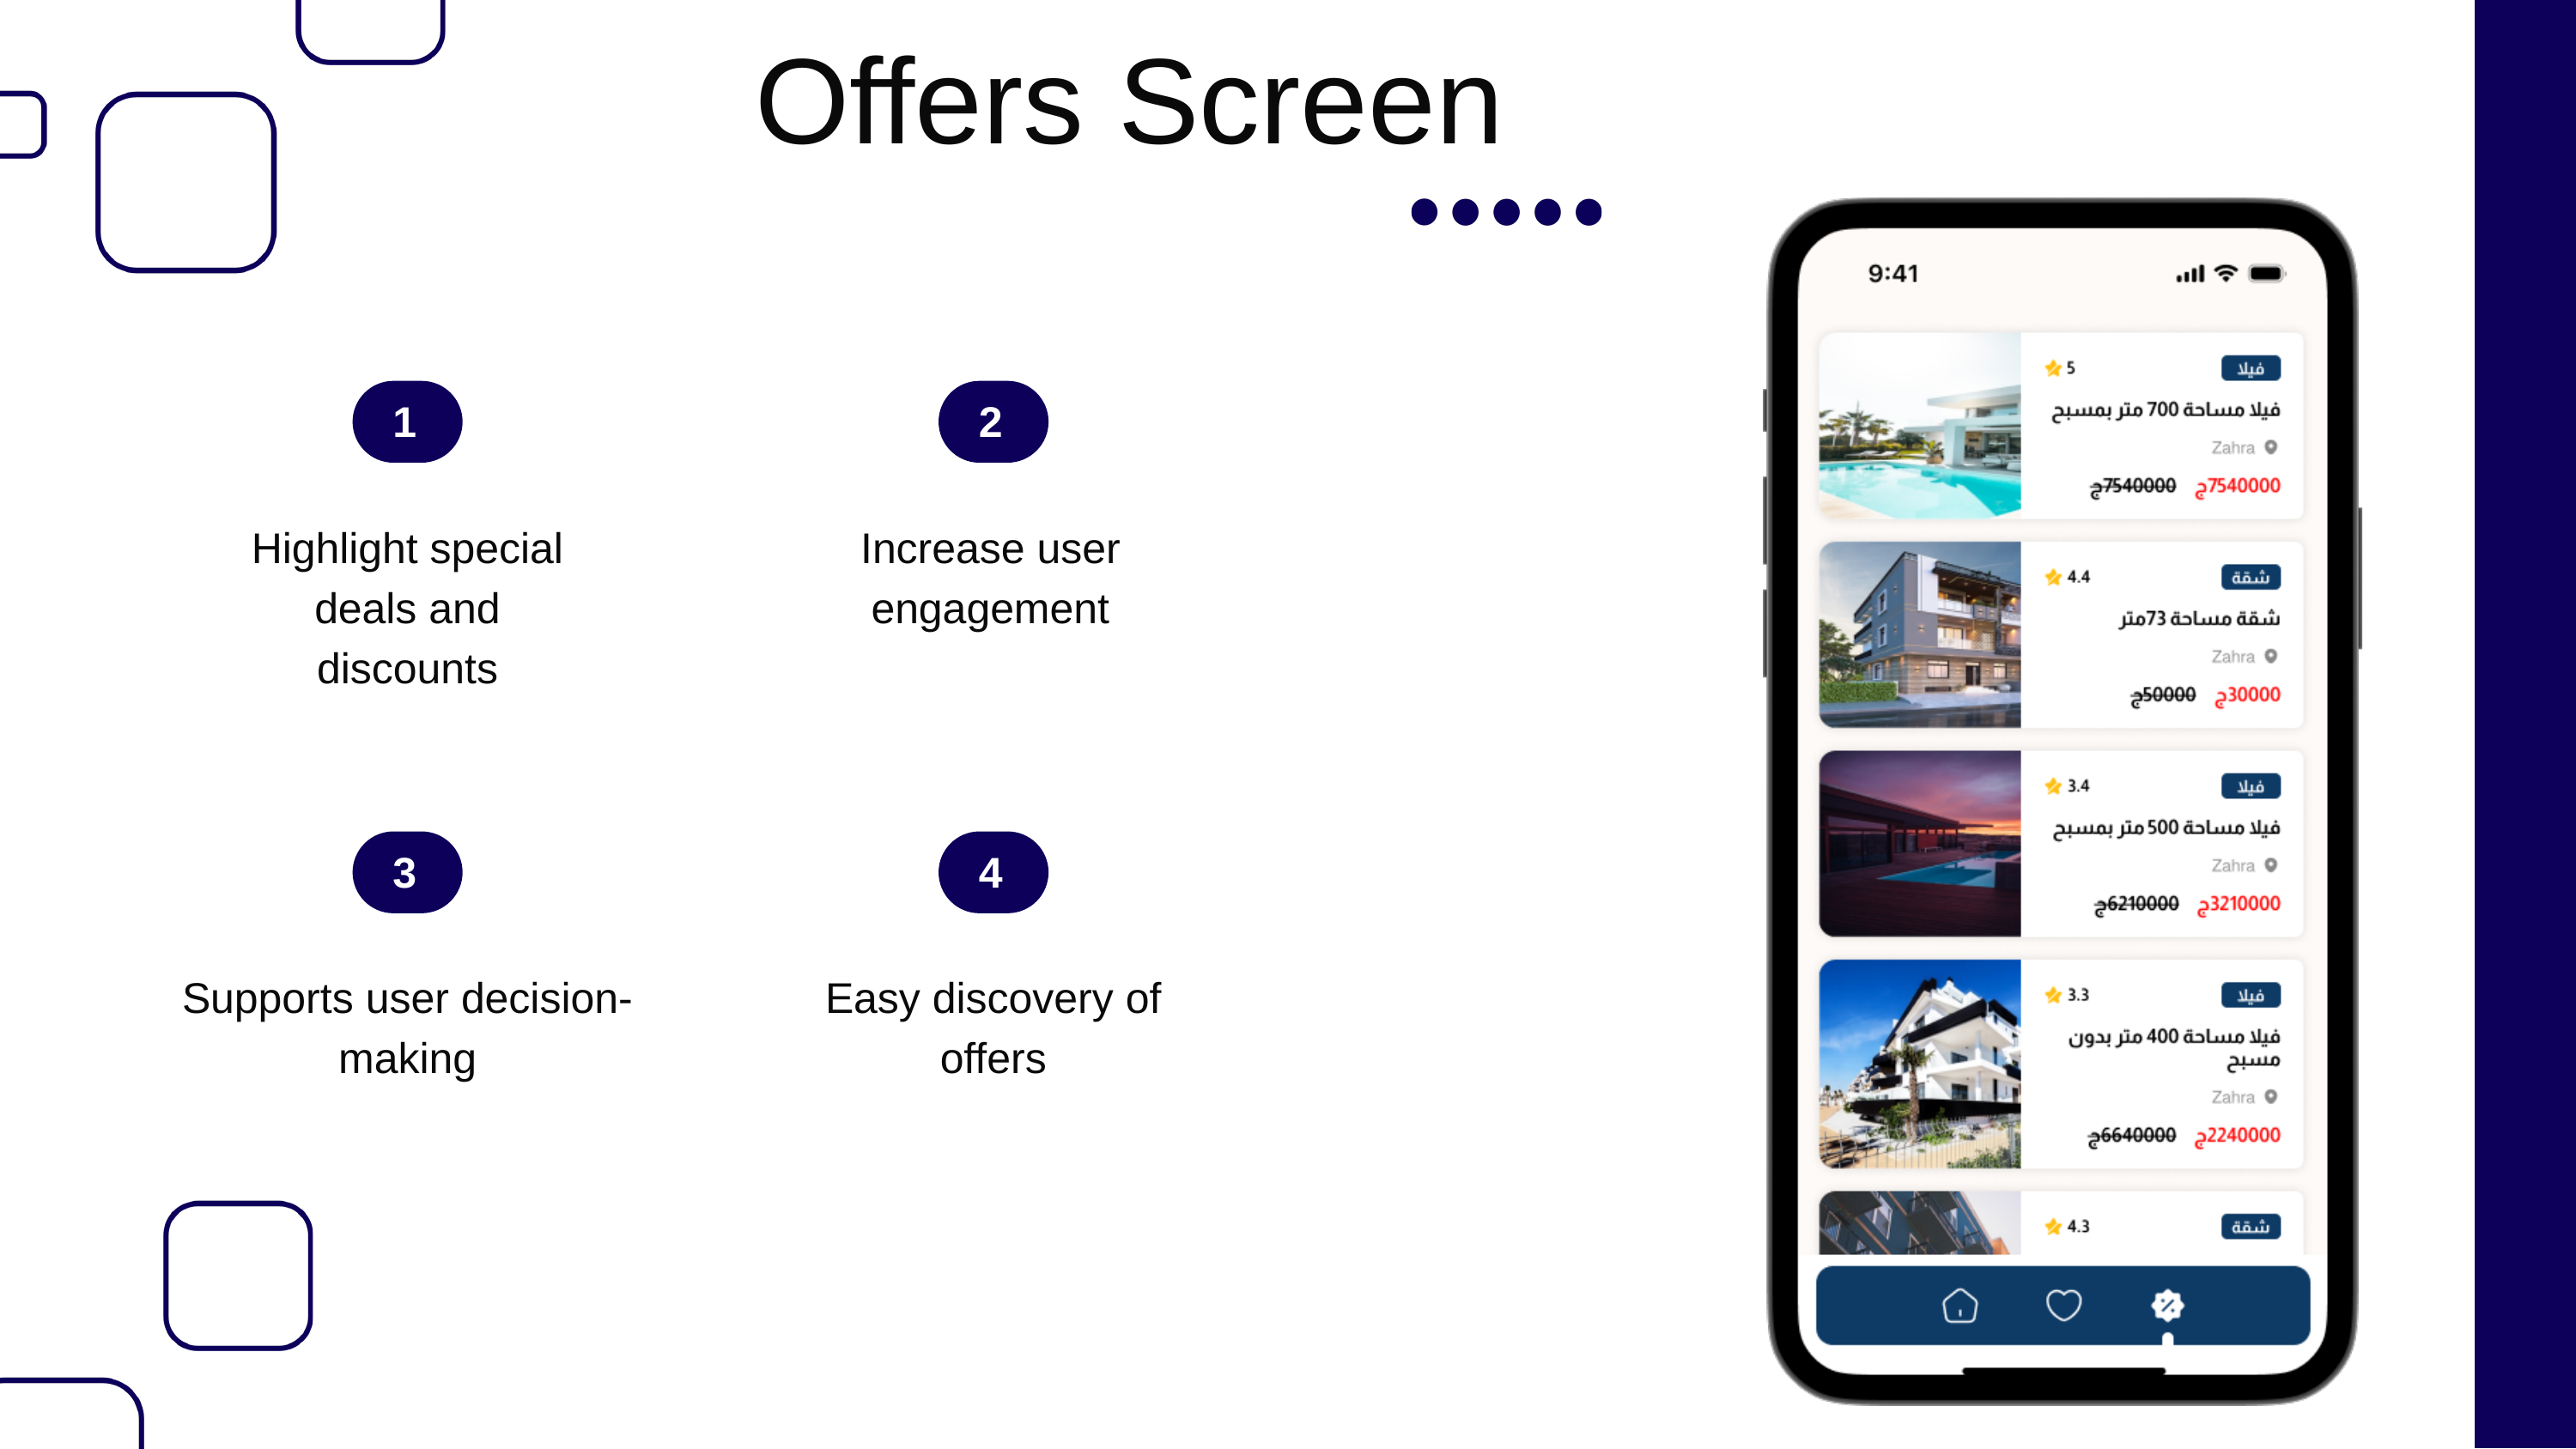

Offers Screen

1
2
Highlight special deals and discounts

Increase user engagement

3
4
Supports user decision-making
Easy discovery of offers